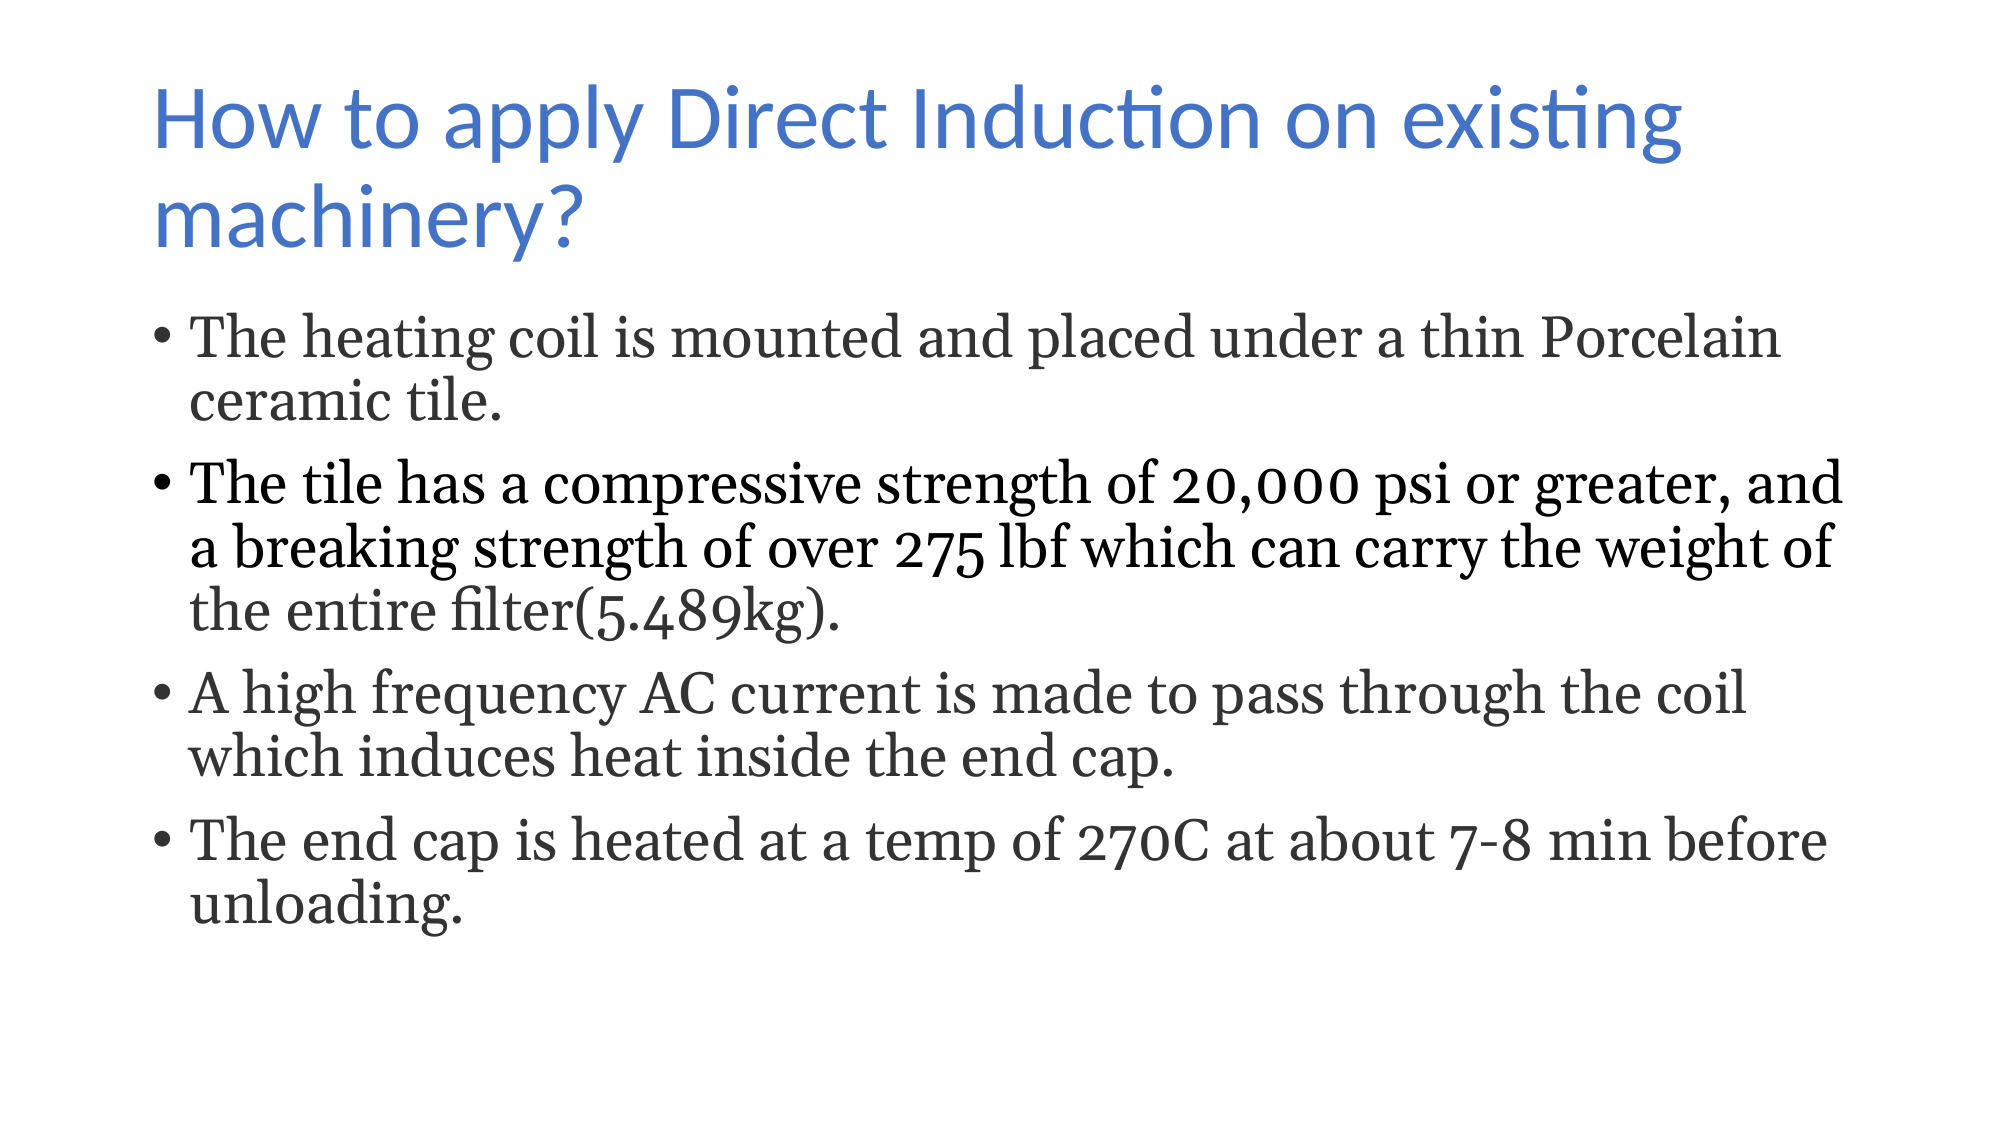

# How to apply Direct Induction on existing machinery?
The heating coil is mounted and placed under a thin Porcelain ceramic tile.
The tile has a compressive strength of 20,000 psi or greater, and a breaking strength of over 275 lbf which can carry the weight of the entire filter(5.489kg).
A high frequency AC current is made to pass through the coil which induces heat inside the end cap.
The end cap is heated at a temp of 270C at about 7-8 min before unloading.